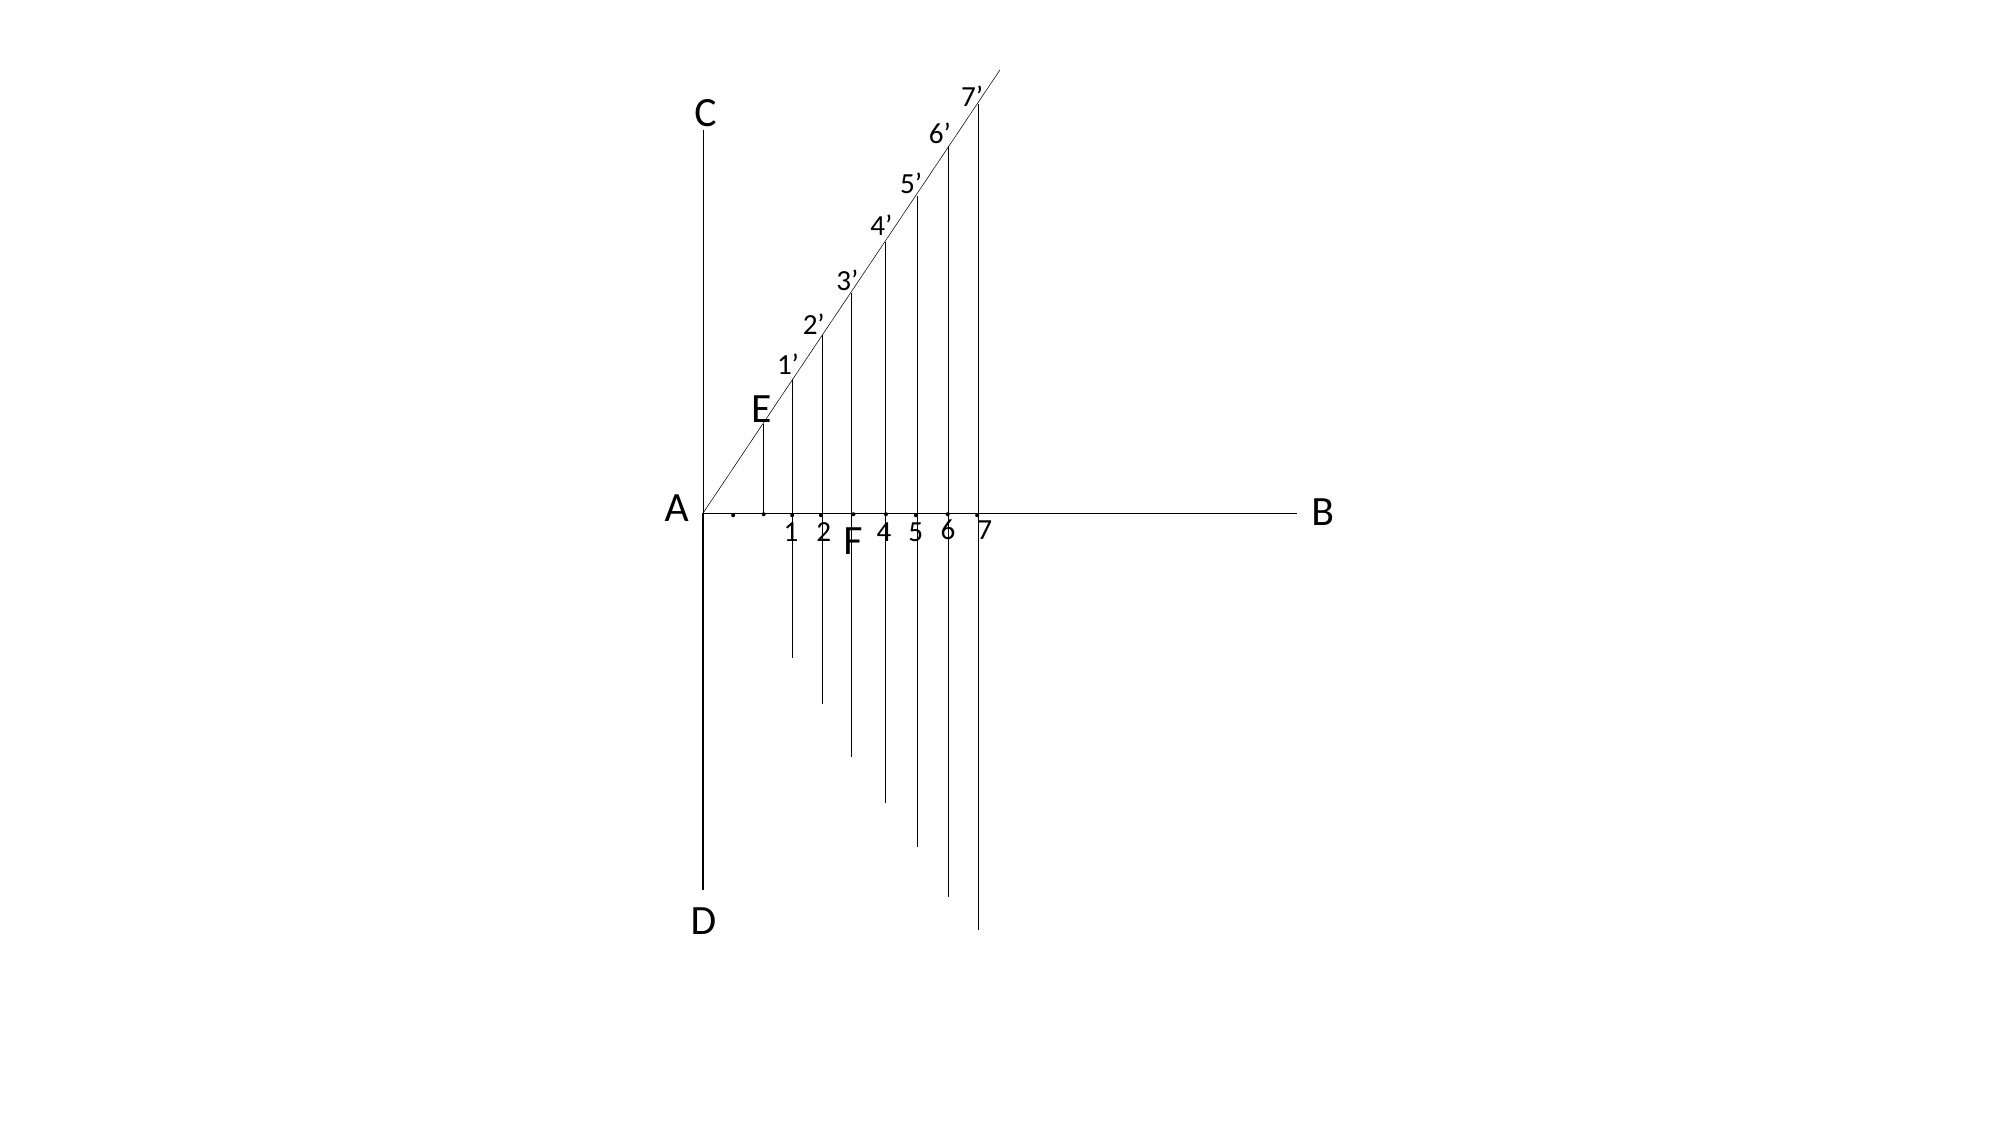

7’
C
6’
5’
4’
3’
2’
1’
E
A
.
.
B
.
.
.
.
.
.
.
6
7
1
5
2
4
F
D